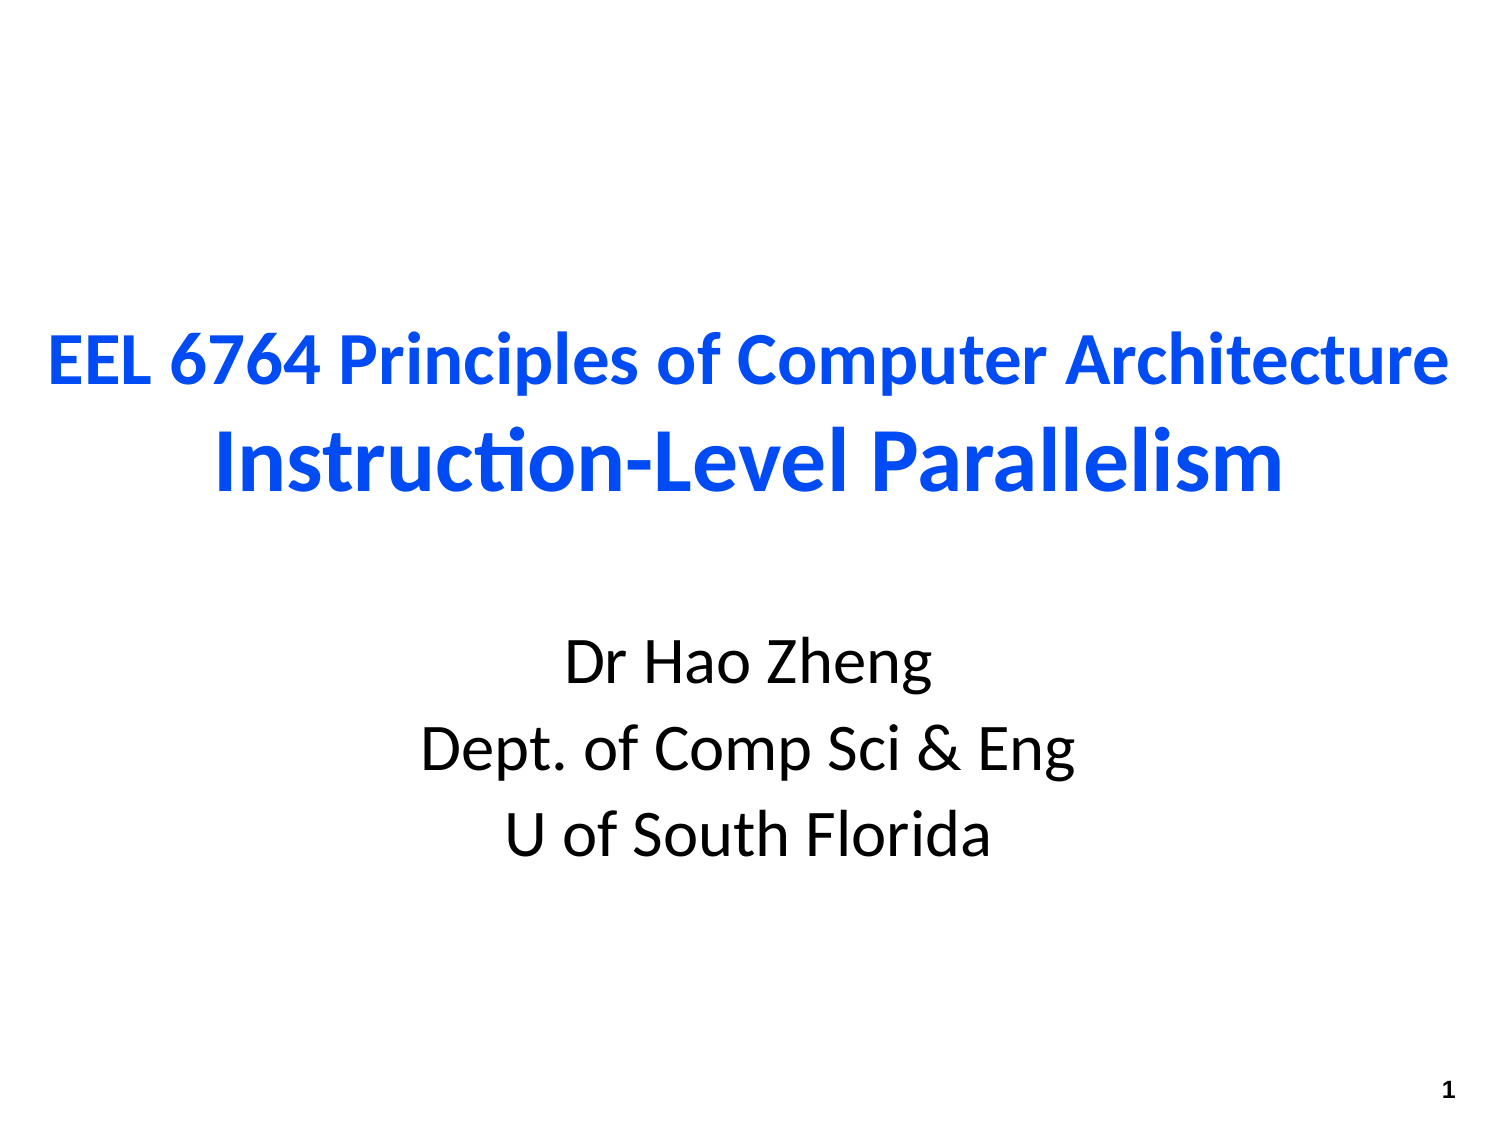

Computer Architecture
A Quantitative Approach, Fifth Edition
EEL 6764 Principles of Computer Architecture Instruction-Level Parallelism
Dr Hao Zheng
Dept. of Comp Sci & Eng
U of South Florida